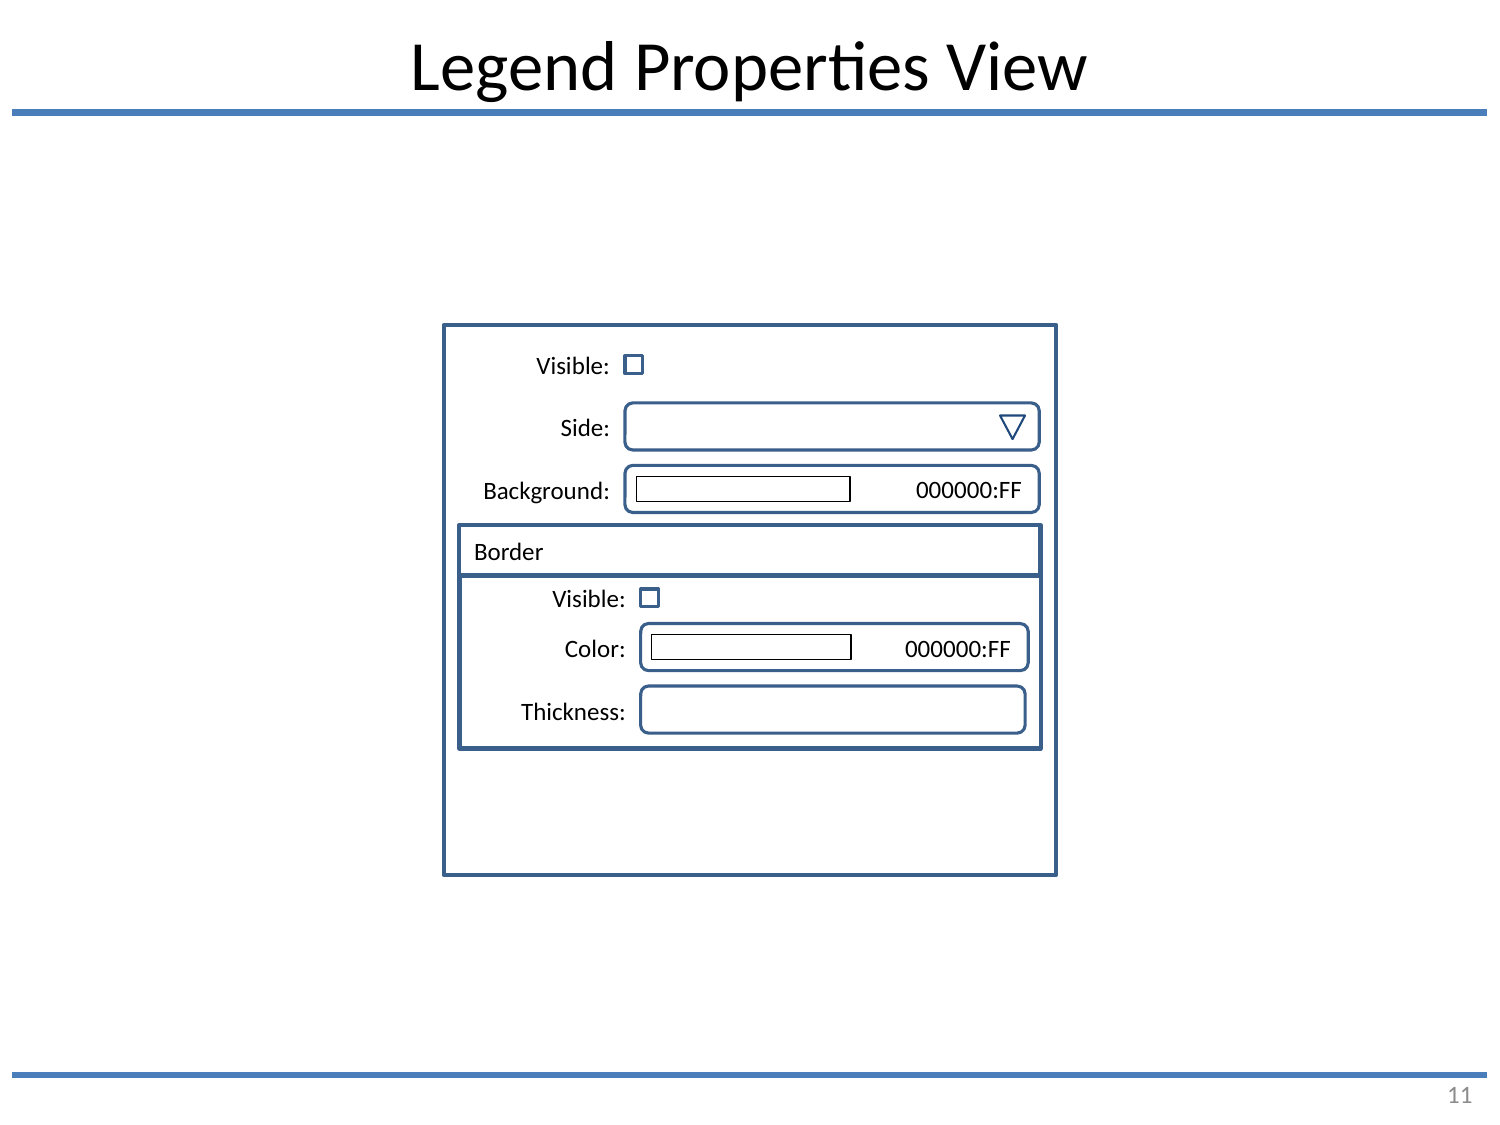

# Legend Properties View

Visible:

Side:

000000:FF

Background:
Border

Visible:

000000:FF

Color:

Thickness:
11